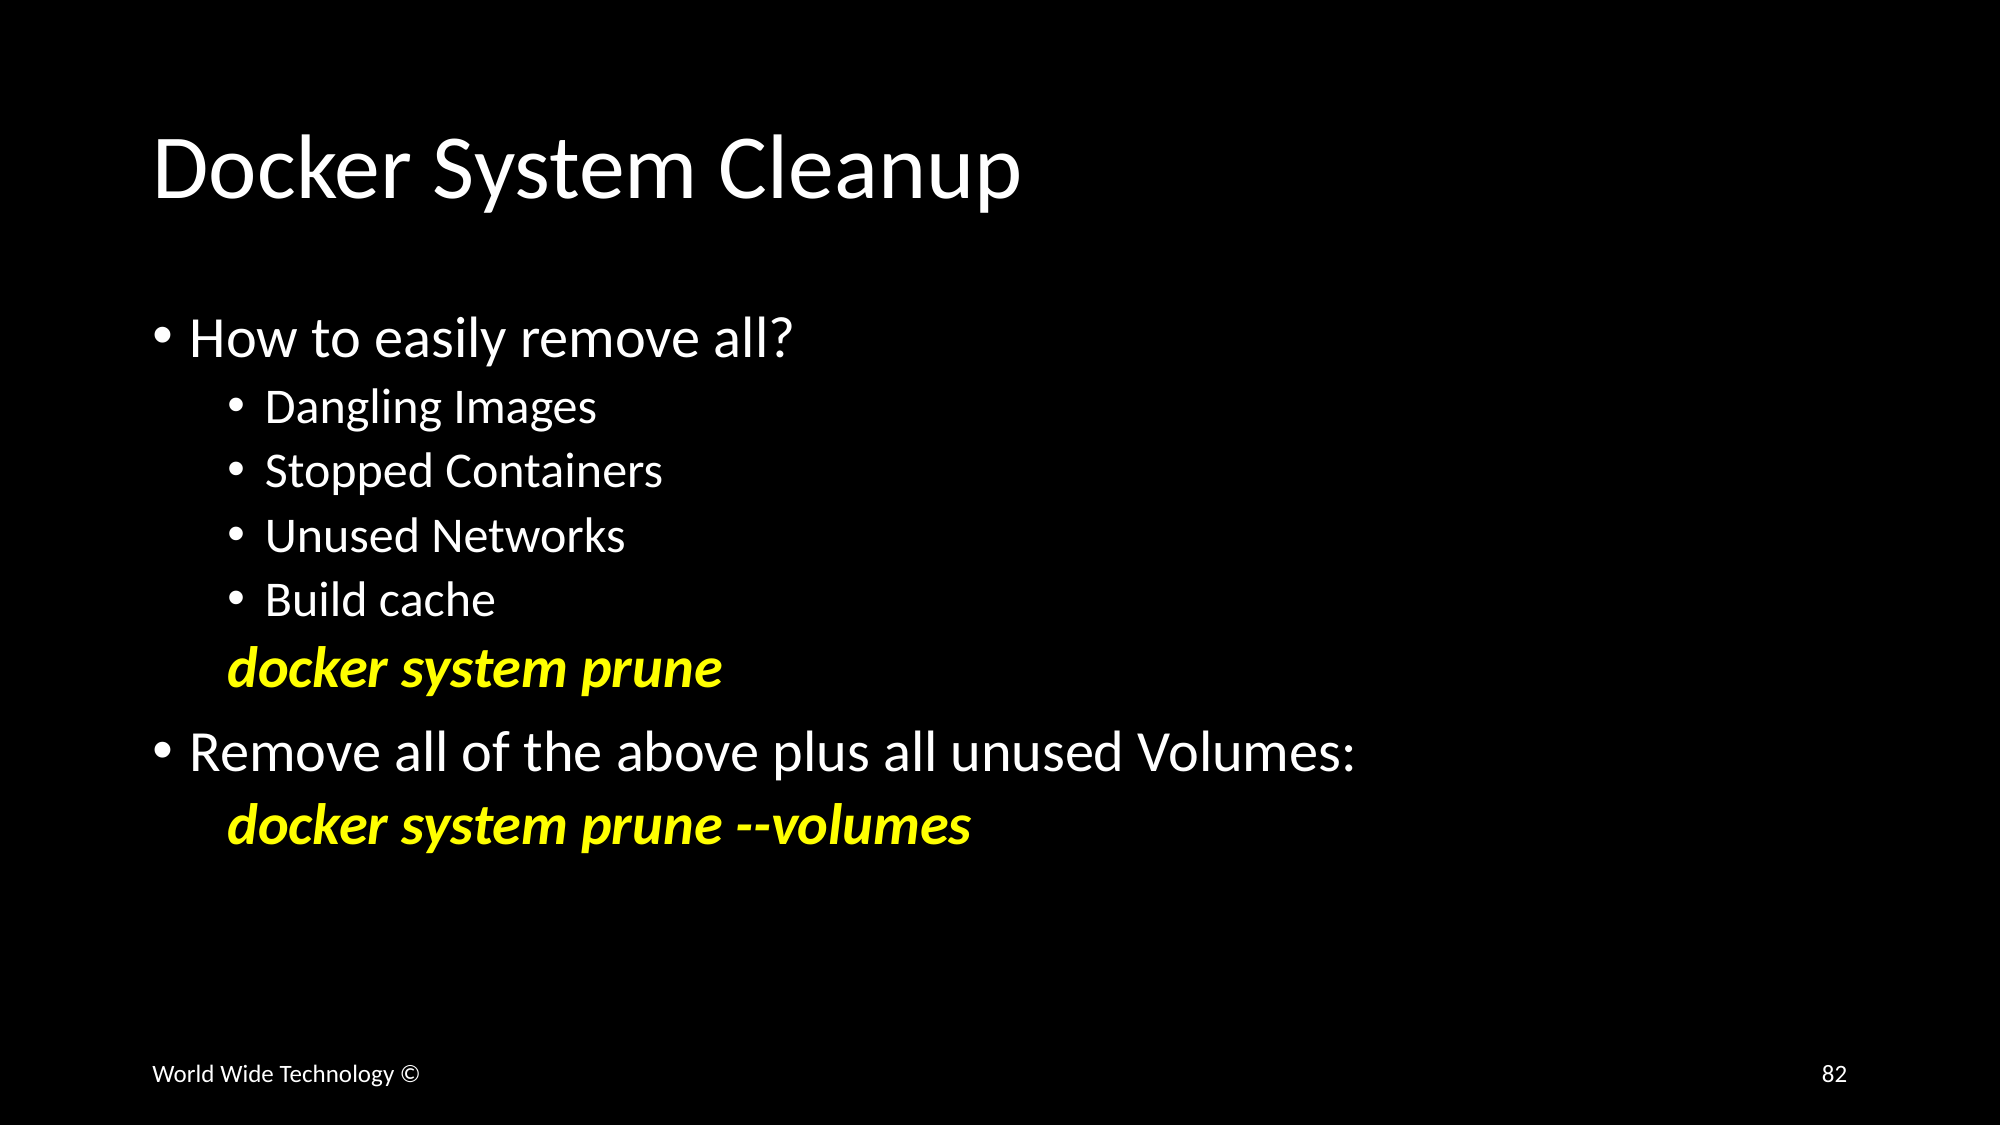

# Docker System Cleanup
How to easily remove all?
Dangling Images
Stopped Containers
Unused Networks
Build cache
docker system prune
Remove all of the above plus all unused Volumes:
docker system prune --volumes

World Wide Technology ©
82